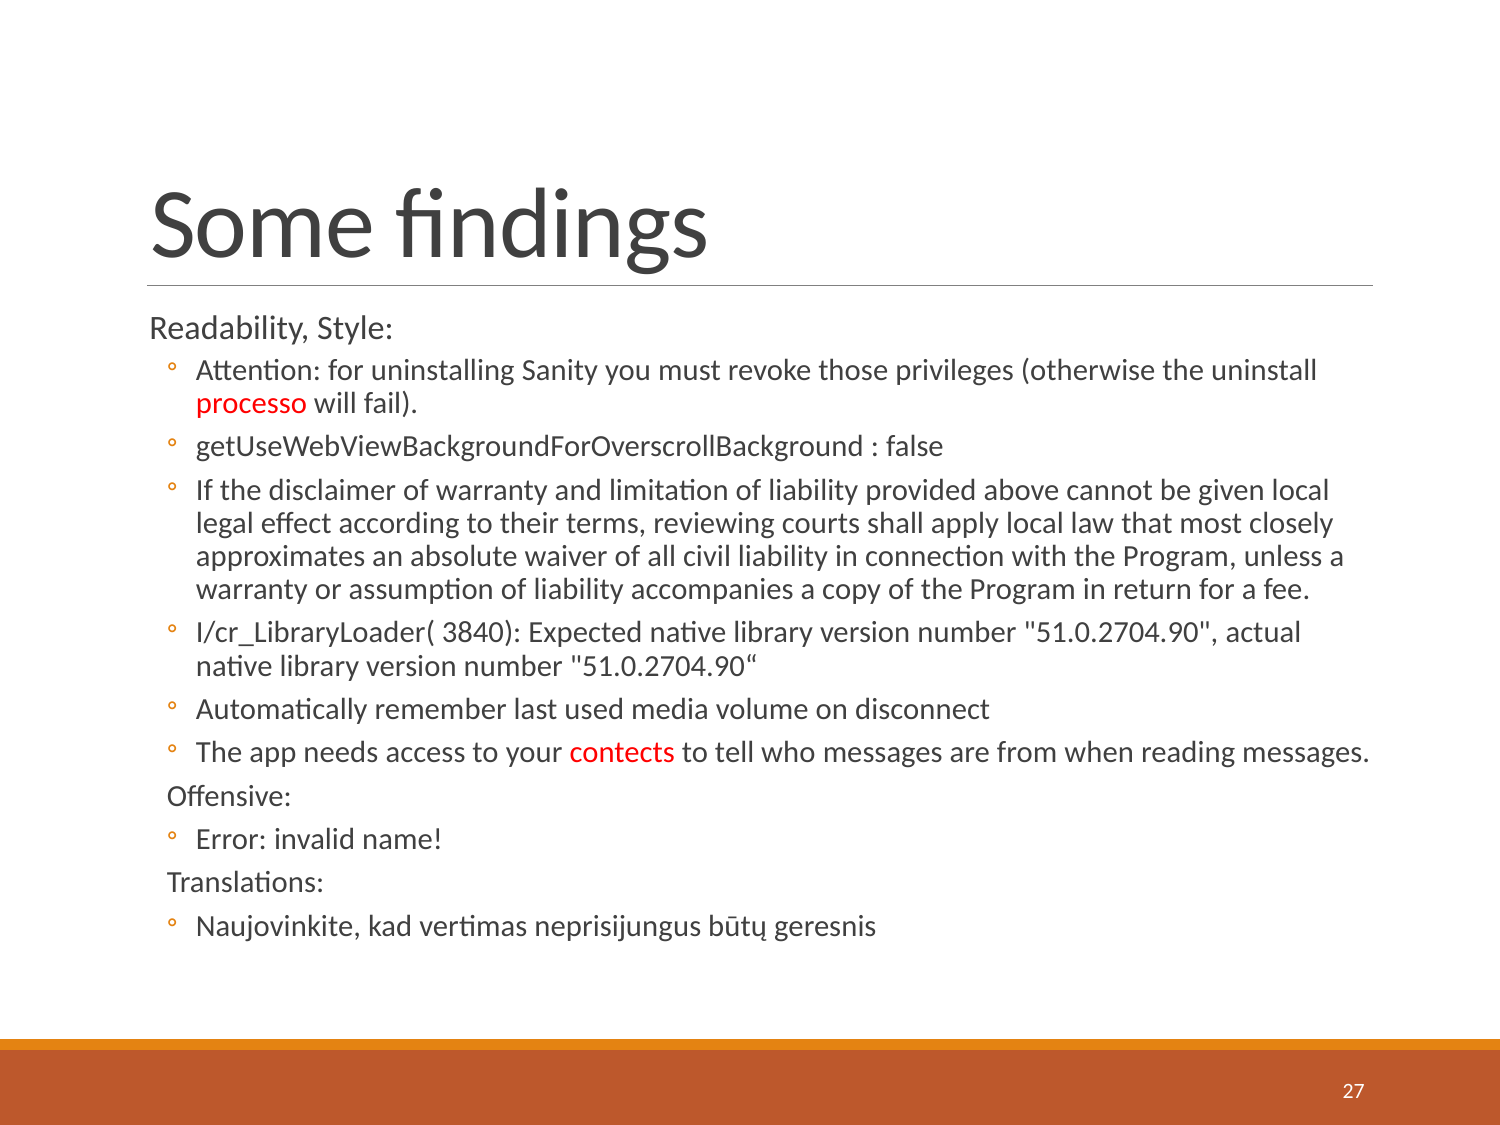

# Some findings
Readability, Style:
Attention: for uninstalling Sanity you must revoke those privileges (otherwise the uninstall processo will fail).
getUseWebViewBackgroundForOverscrollBackground : false
If the disclaimer of warranty and limitation of liability provided above cannot be given local legal effect according to their terms, reviewing courts shall apply local law that most closely approximates an absolute waiver of all civil liability in connection with the Program, unless a warranty or assumption of liability accompanies a copy of the Program in return for a fee.
I/cr_LibraryLoader( 3840): Expected native library version number "51.0.2704.90", actual native library version number "51.0.2704.90“
Automatically remember last used media volume on disconnect
The app needs access to your contects to tell who messages are from when reading messages.
Offensive:
Error: invalid name!
Translations:
Naujovinkite, kad vertimas neprisijungus būtų geresnis

27